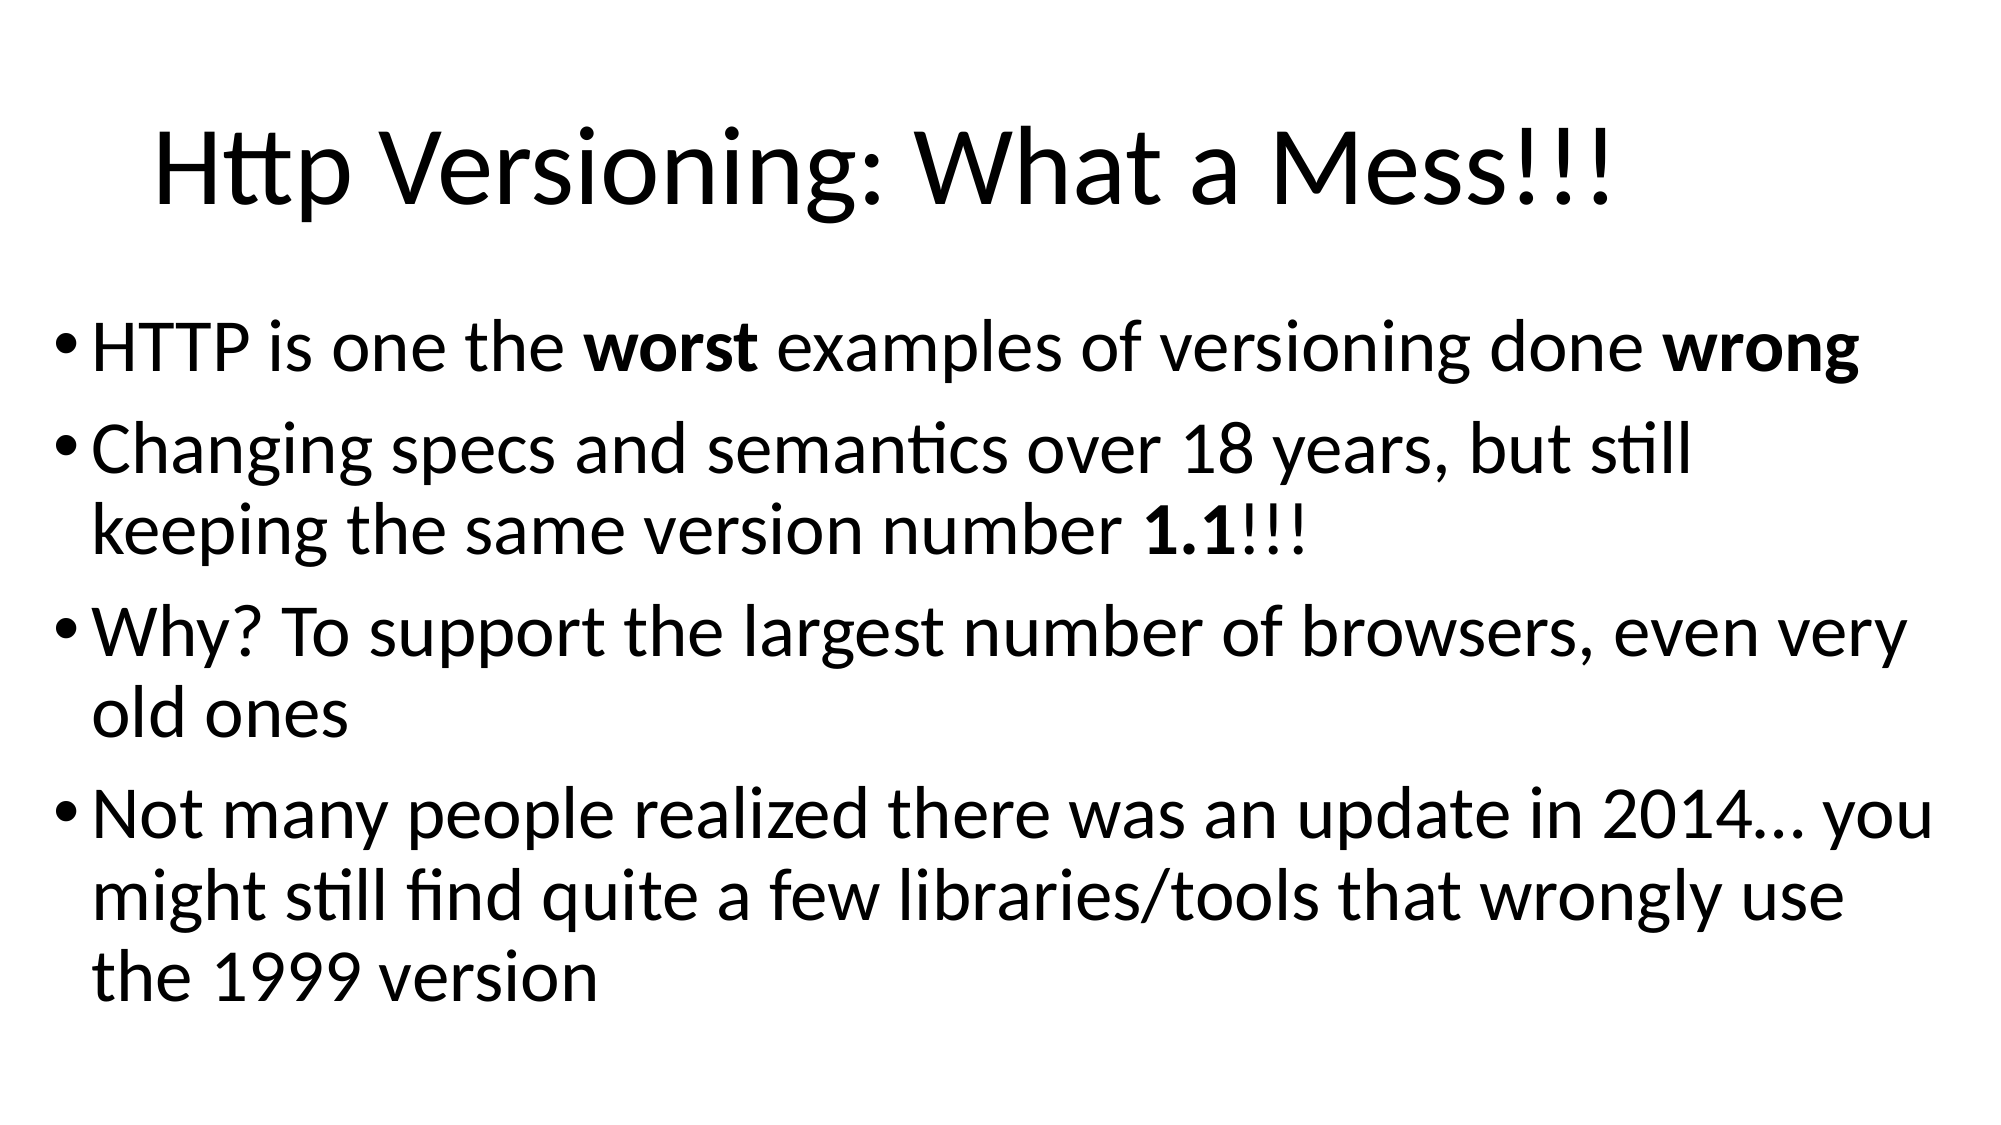

# Http Versioning: What a Mess!!!
HTTP is one the worst examples of versioning done wrong
Changing specs and semantics over 18 years, but still keeping the same version number 1.1!!!
Why? To support the largest number of browsers, even very old ones
Not many people realized there was an update in 2014… you might still find quite a few libraries/tools that wrongly use the 1999 version